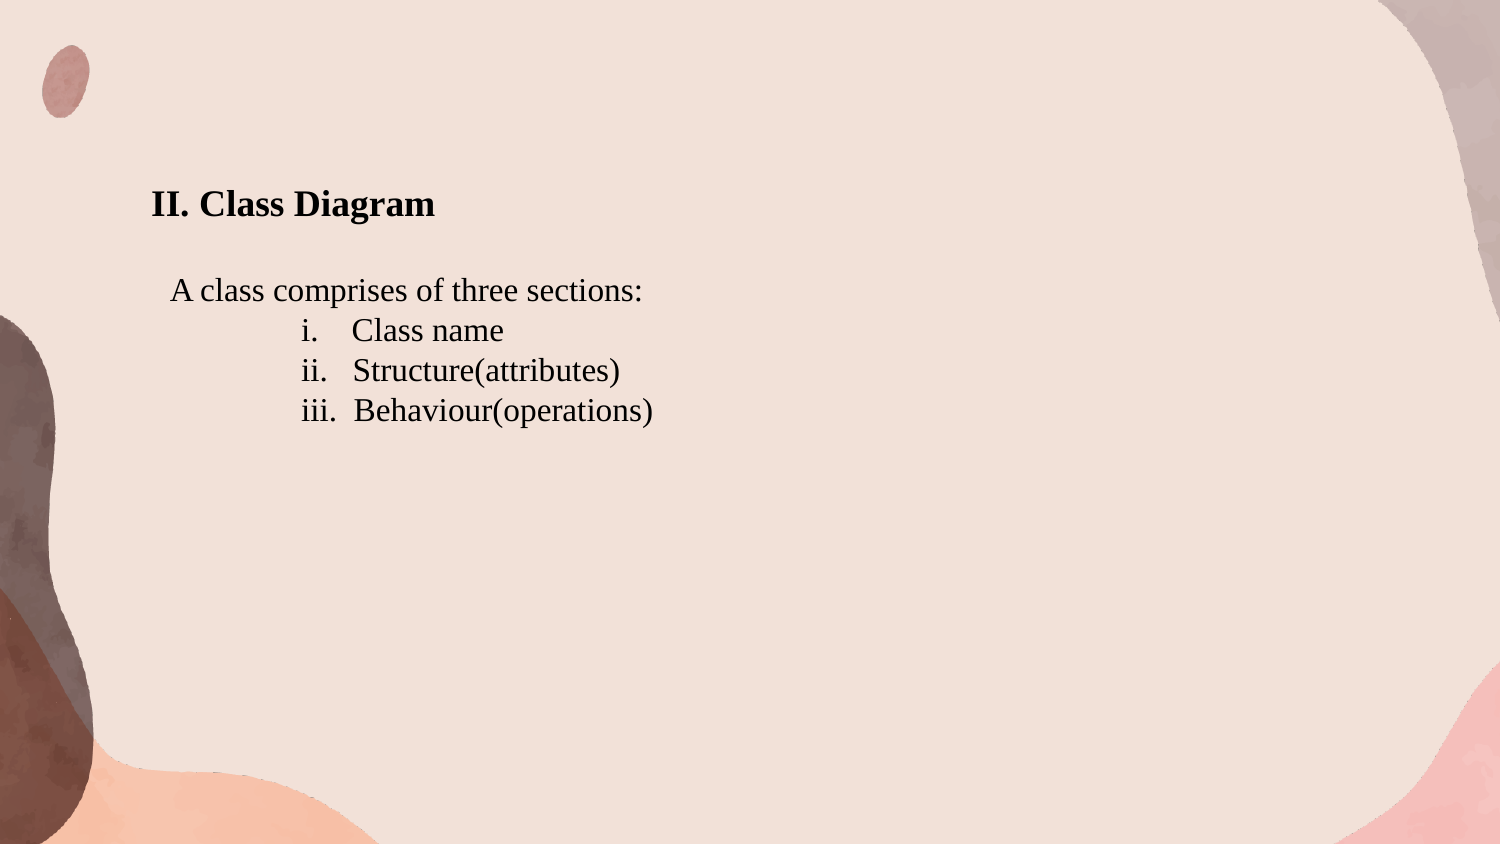

II. Class Diagram

  A class comprises of three sections:
	i.    Class name
	ii.   Structure(attributes)
	iii.  Behaviour(operations)